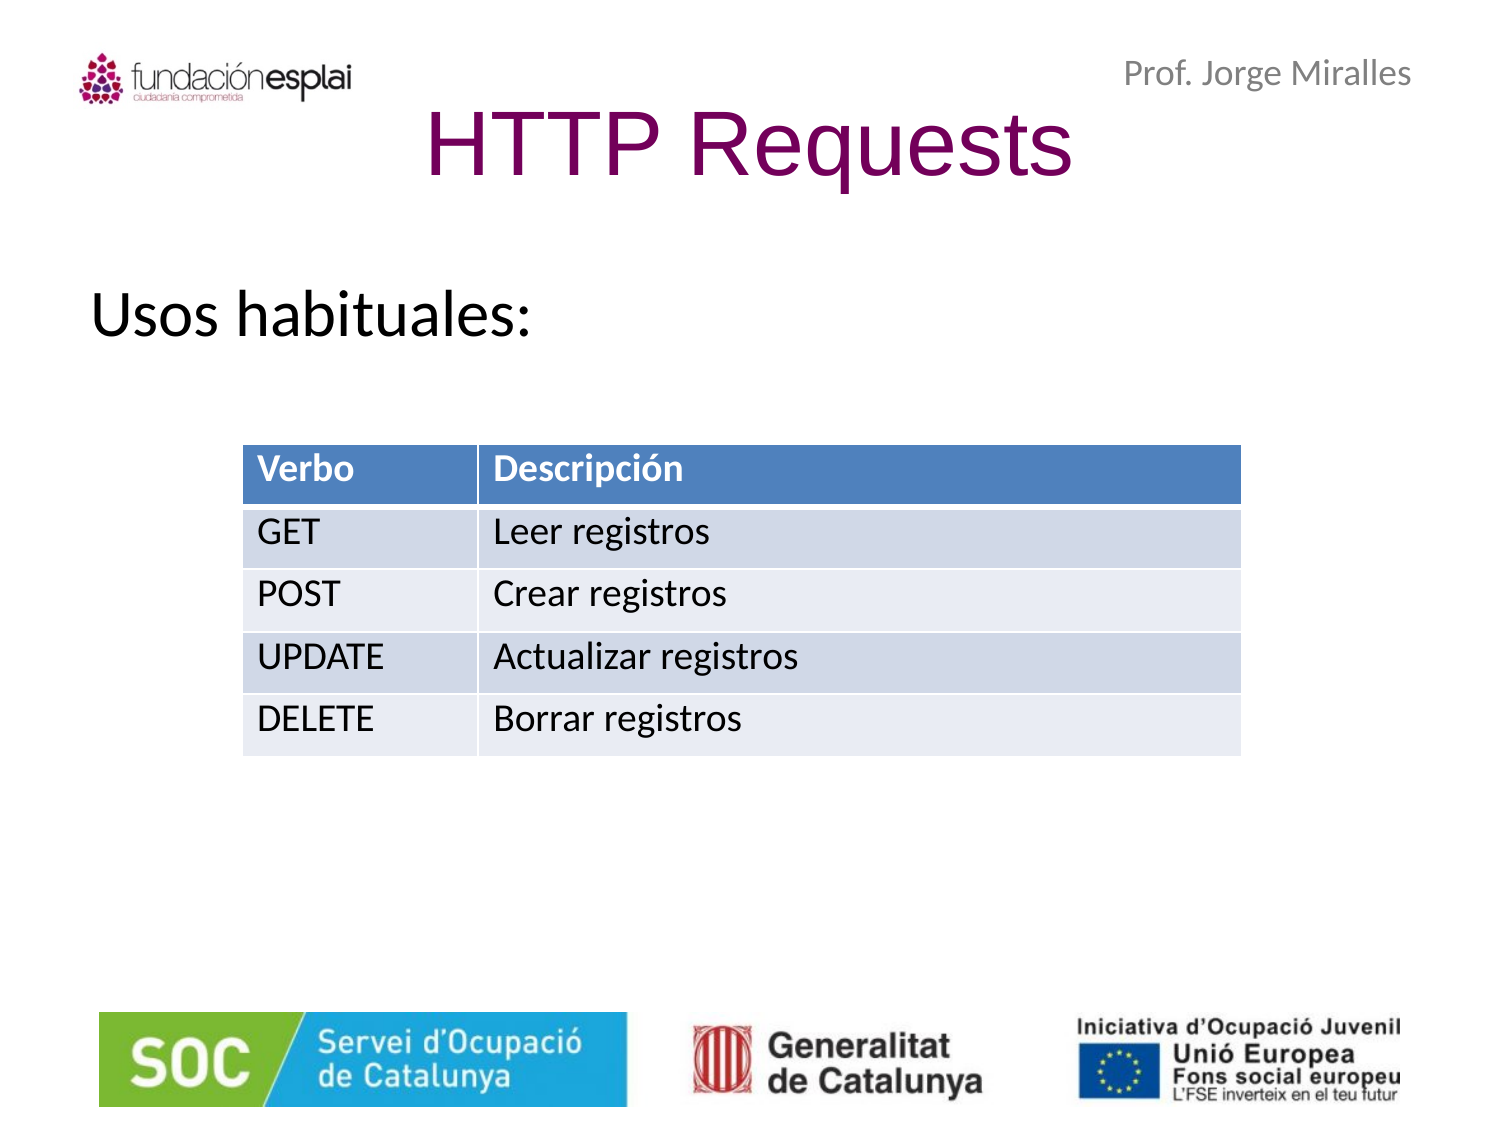

# HTTP Requests
Usos habituales:
| Verbo | Descripción |
| --- | --- |
| GET | Leer registros |
| POST | Crear registros |
| UPDATE | Actualizar registros |
| DELETE | Borrar registros |